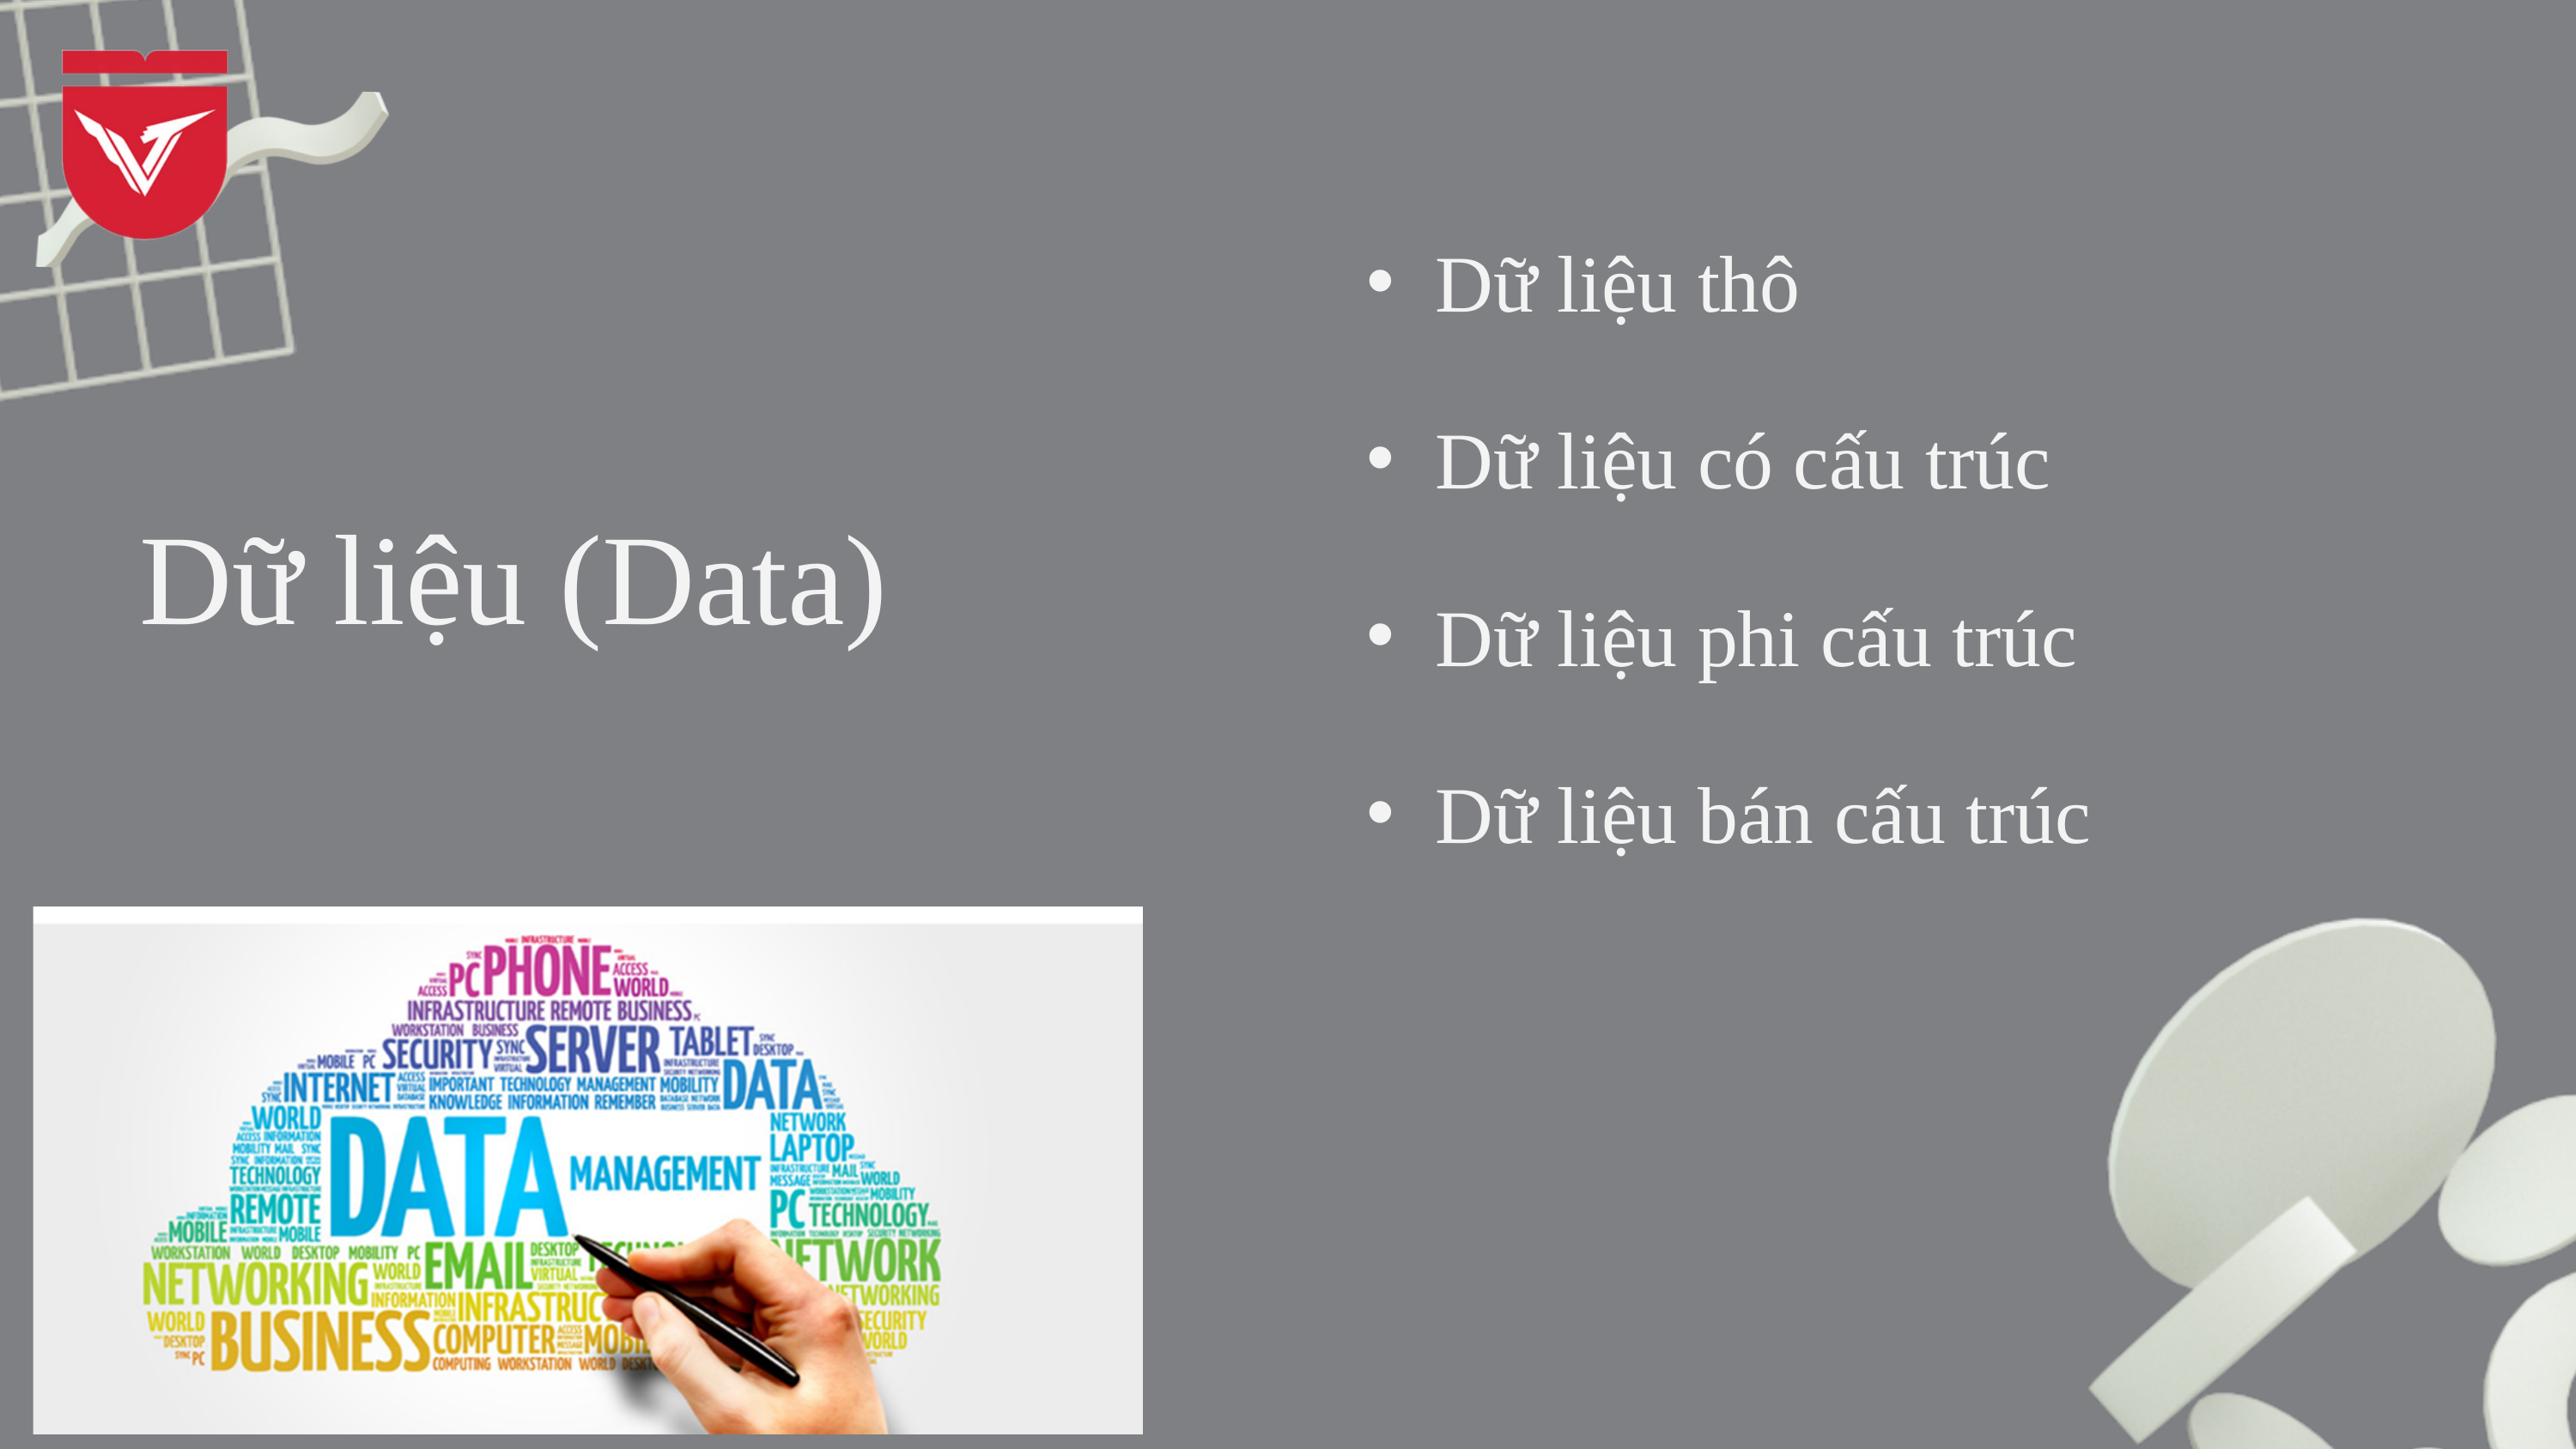

Dữ liệu thô

Dữ liệu có cấu trúc

Dữ liệu phi cấu trúc

Dữ liệu bán cấu trúc

Dữ liệu (Data)